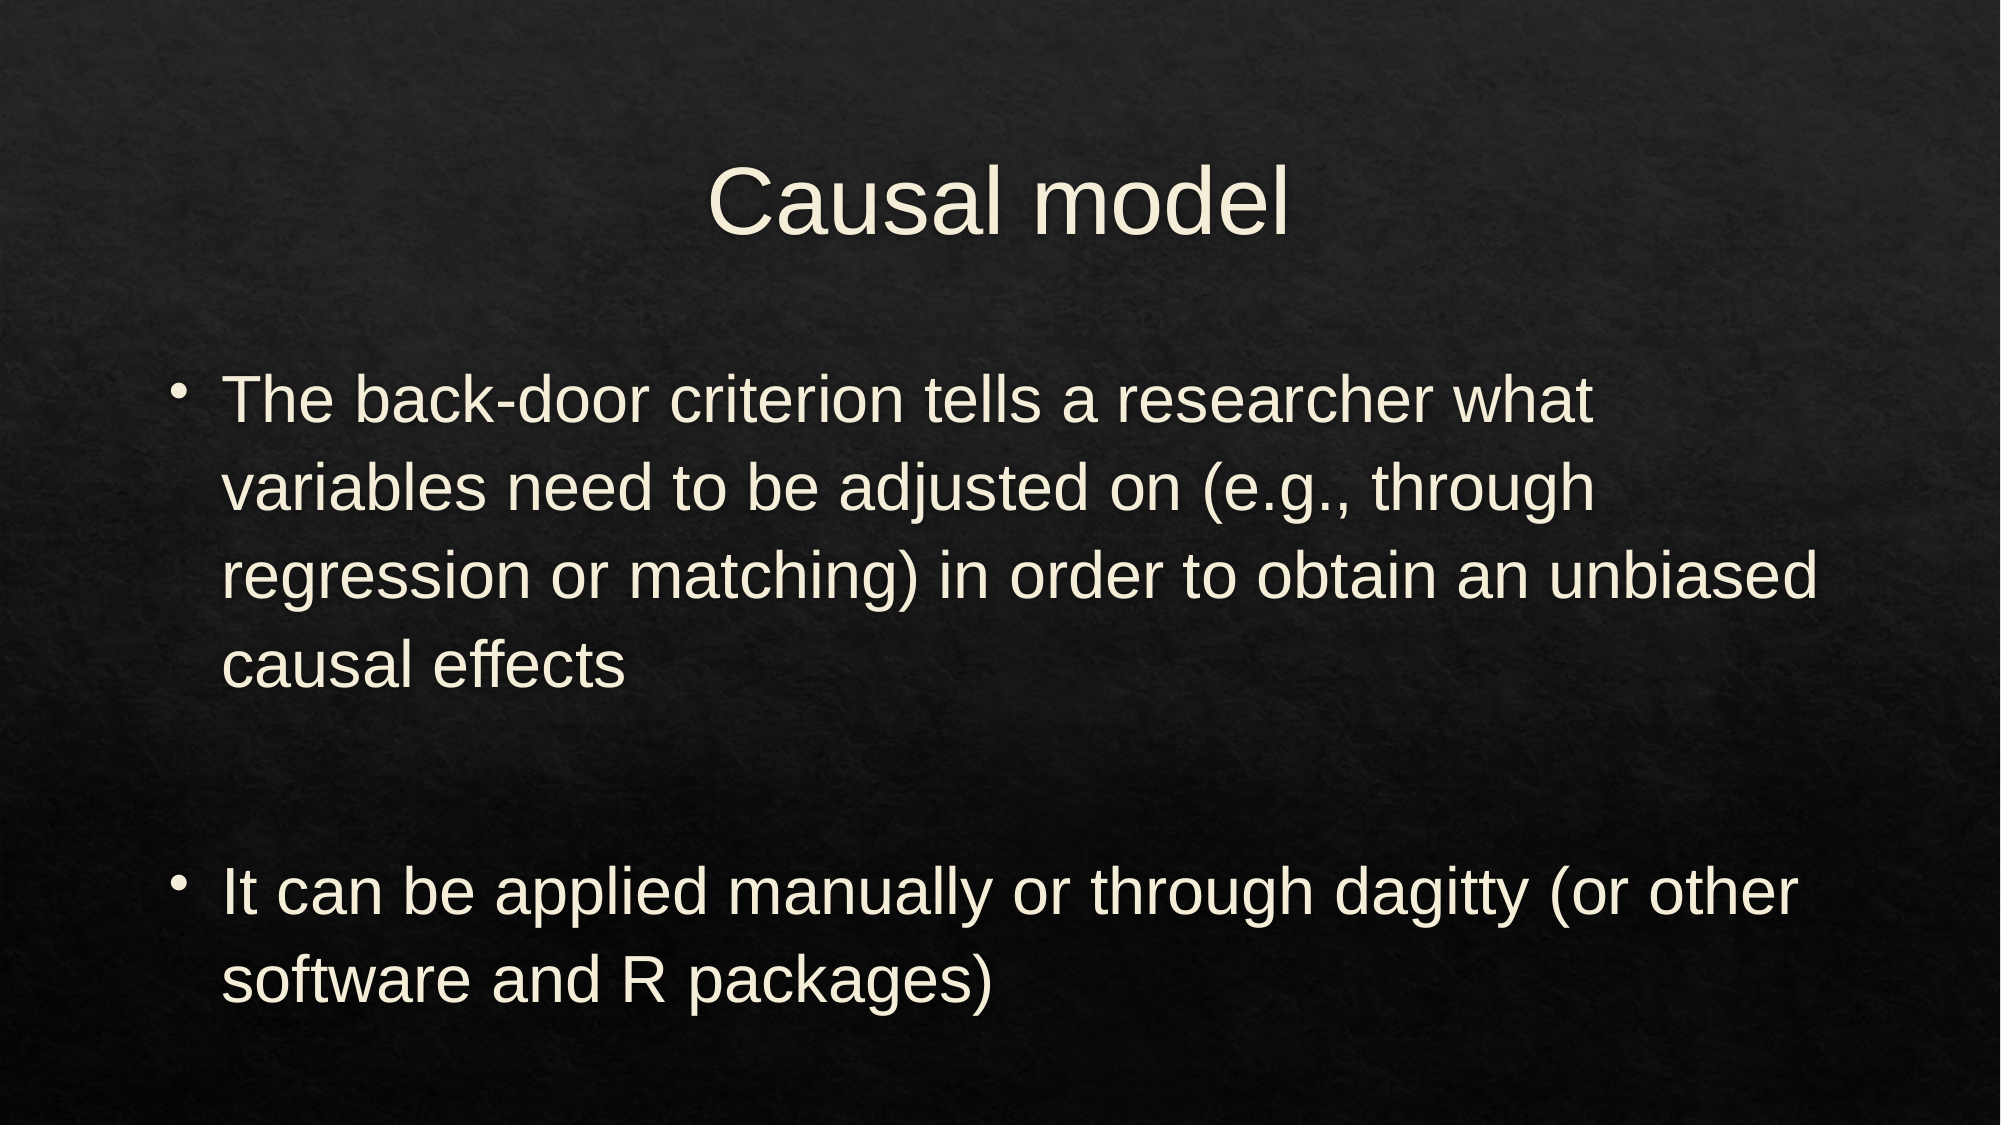

# Causal model
The back-door criterion tells a researcher what variables need to be adjusted on (e.g., through regression or matching) in order to obtain an unbiased causal effects

It can be applied manually or through dagitty (or other software and R packages)